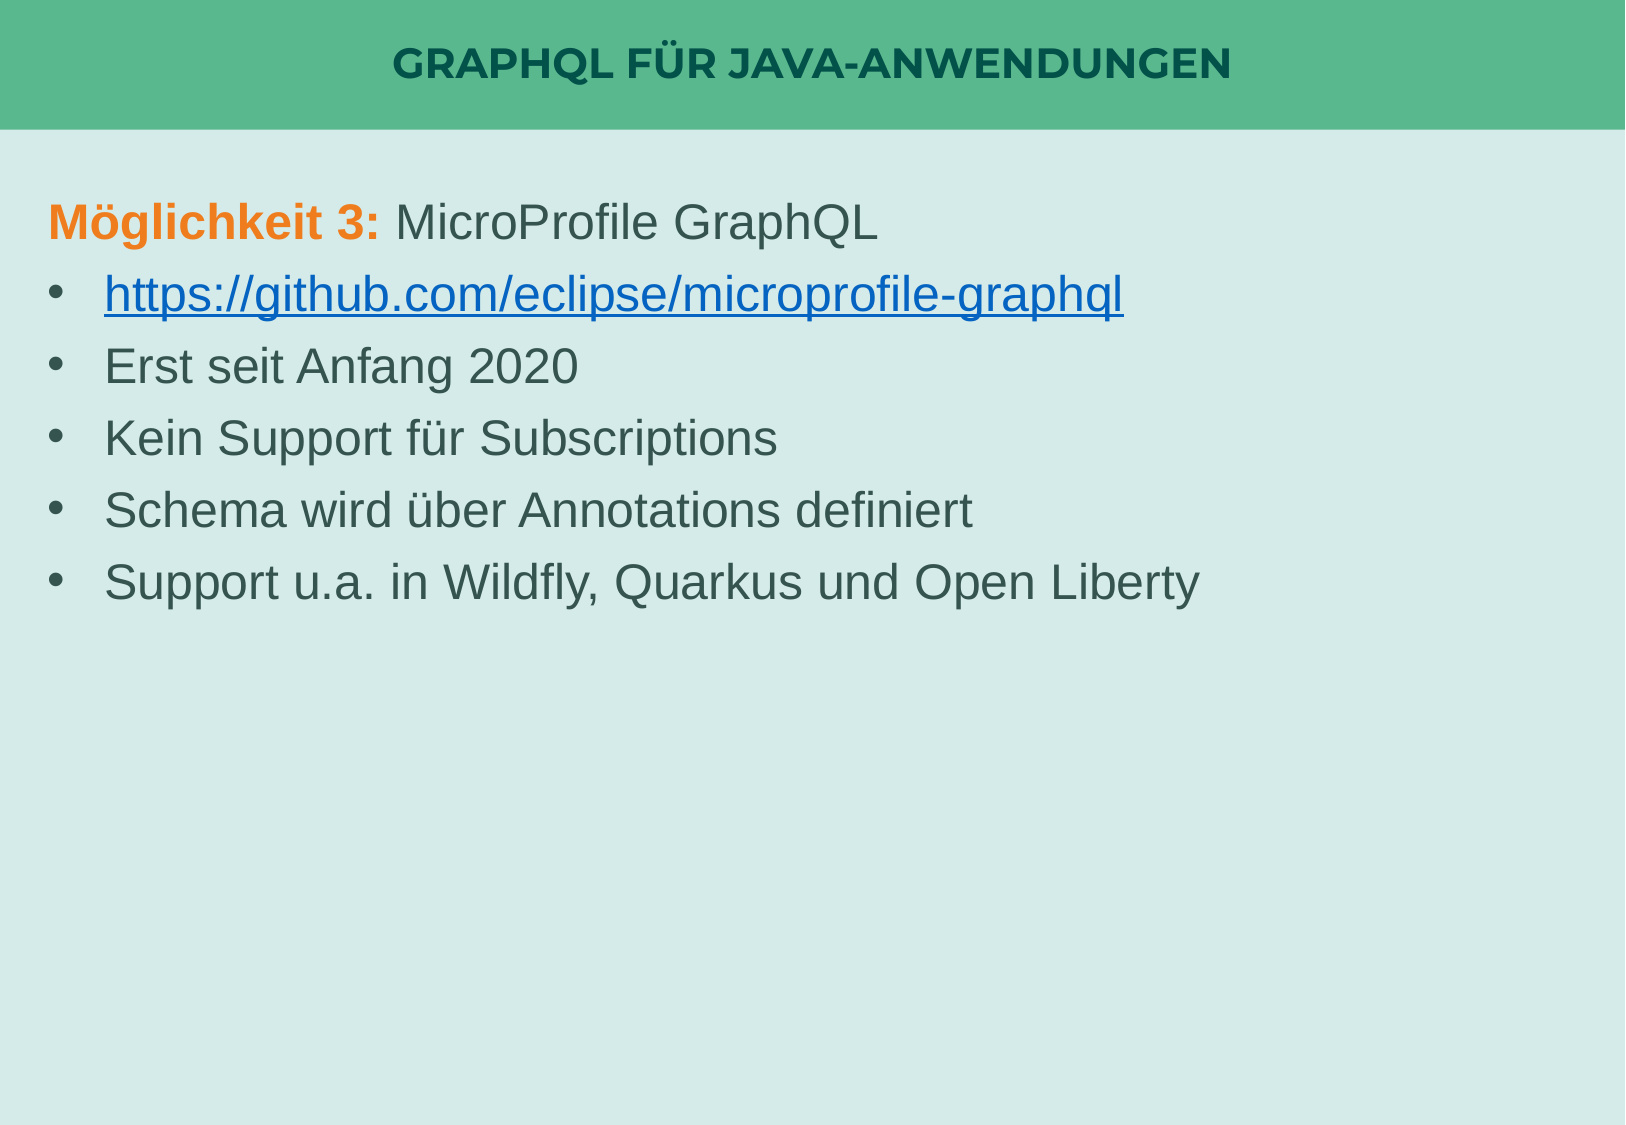

# GraphQL für Java-Anwendungen
Möglichkeit 3: MicroProfile GraphQL
https://github.com/eclipse/microprofile-graphql
Erst seit Anfang 2020
Kein Support für Subscriptions
Schema wird über Annotations definiert
Support u.a. in Wildfly, Quarkus und Open Liberty